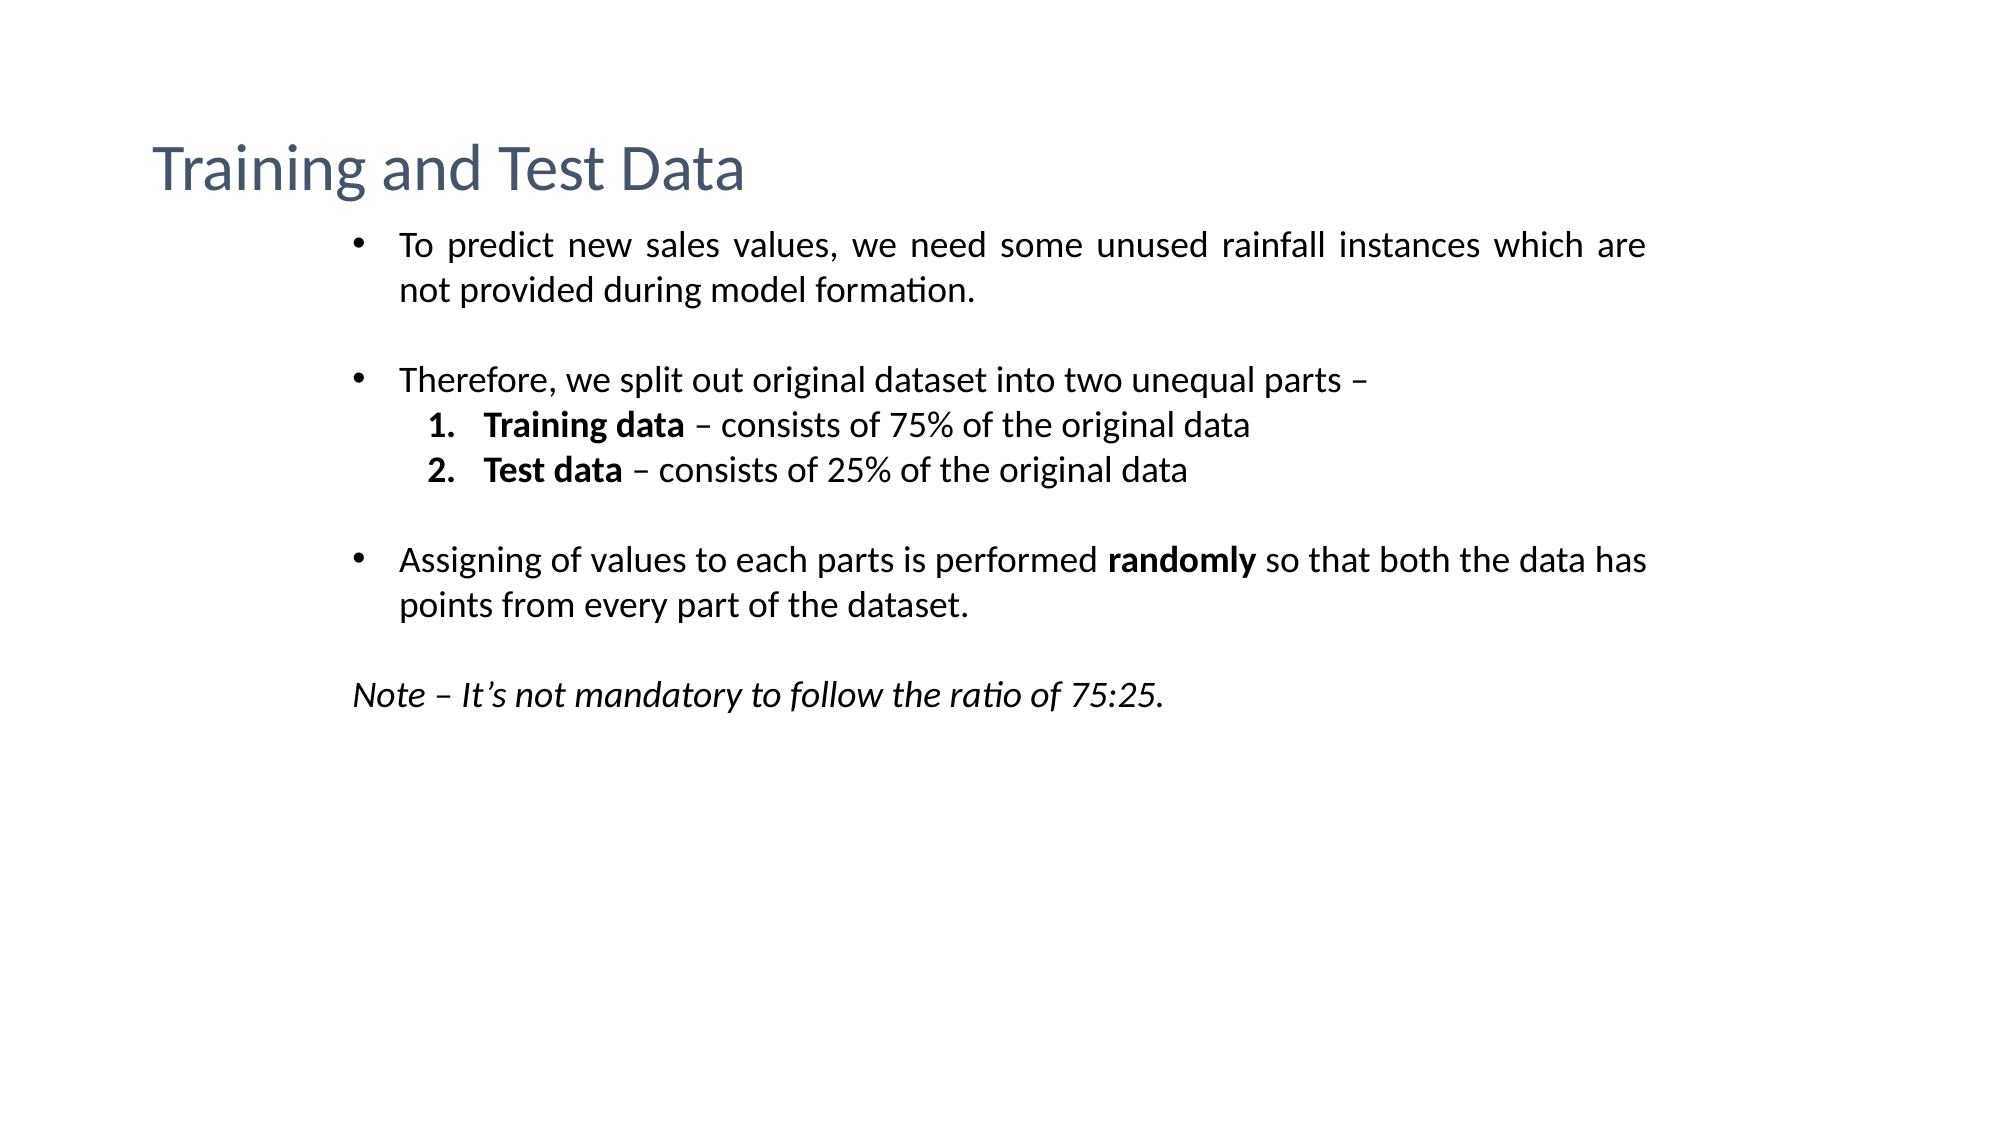

# Training and Test Data
To predict new sales values, we need some unused rainfall instances which are not provided during model formation.

Therefore, we split out original dataset into two unequal parts –
Training data – consists of 75% of the original data
Test data – consists of 25% of the original data

Assigning of values to each parts is performed randomly so that both the data has points from every part of the dataset.

Note – It’s not mandatory to follow the ratio of 75:25.